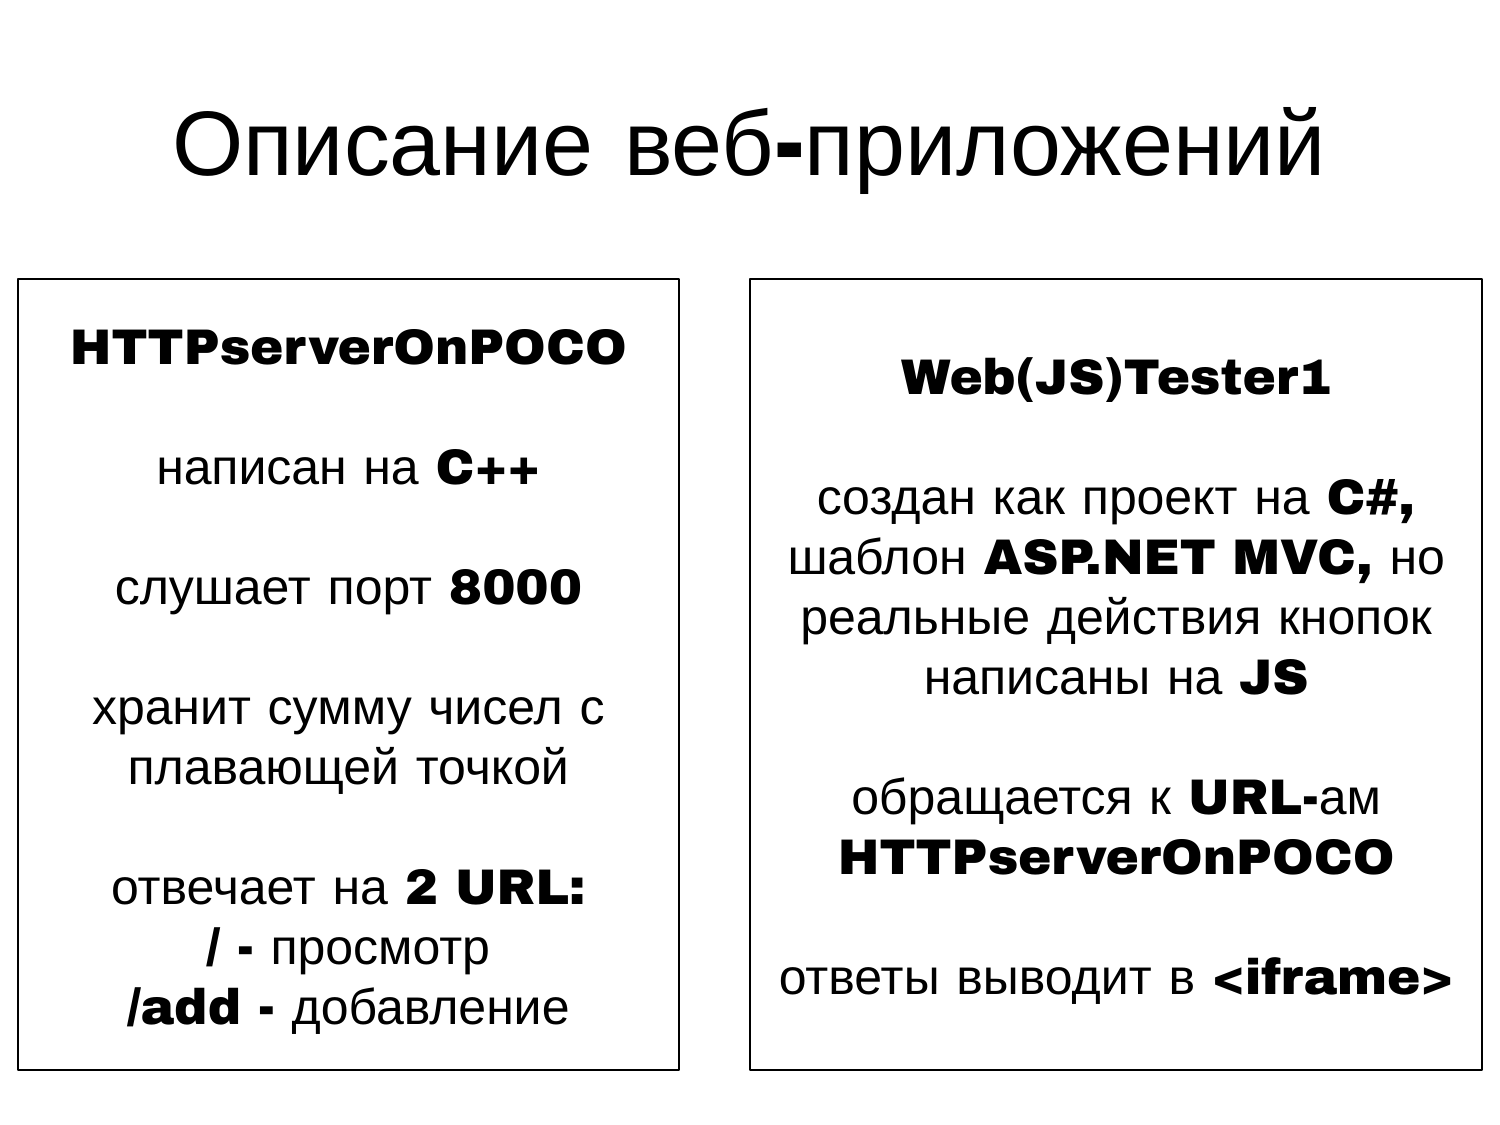

# Описание веб-приложений
HTTPserverOnPOCO

написан на C++

слушает порт 8000

хранит сумму чисел с плавающей точкой

отвечает на 2 URL:
/ - просмотр
/add - добавление
Web(JS)Tester1

создан как проект на C#, шаблон ASP.NET MVC, но реальные действия кнопок написаны на JS

обращается к URL-ам HTTPserverOnPOCO

ответы выводит в <iframe>